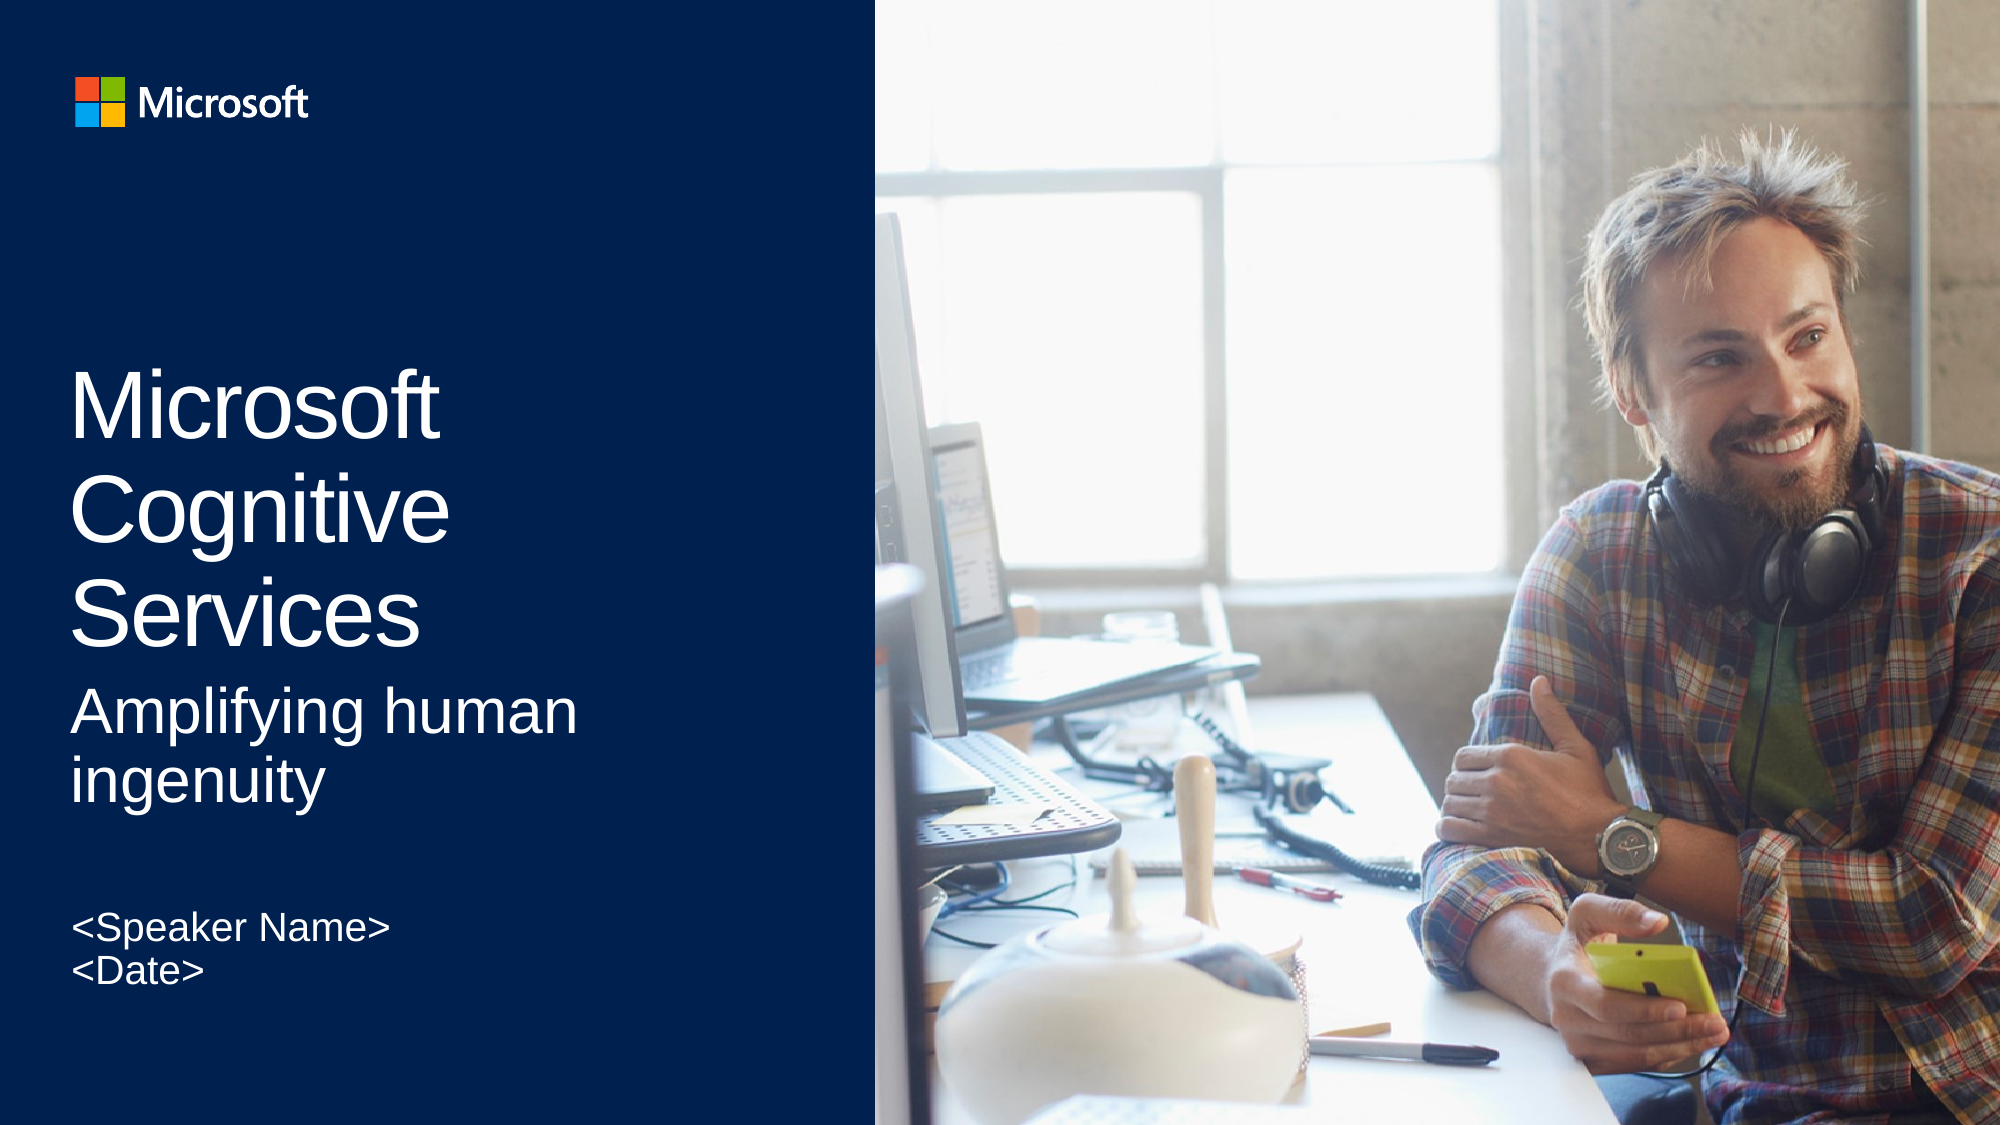

# Microsoft Cognitive Services
Amplifying human ingenuity
<Speaker Name>
<Date>